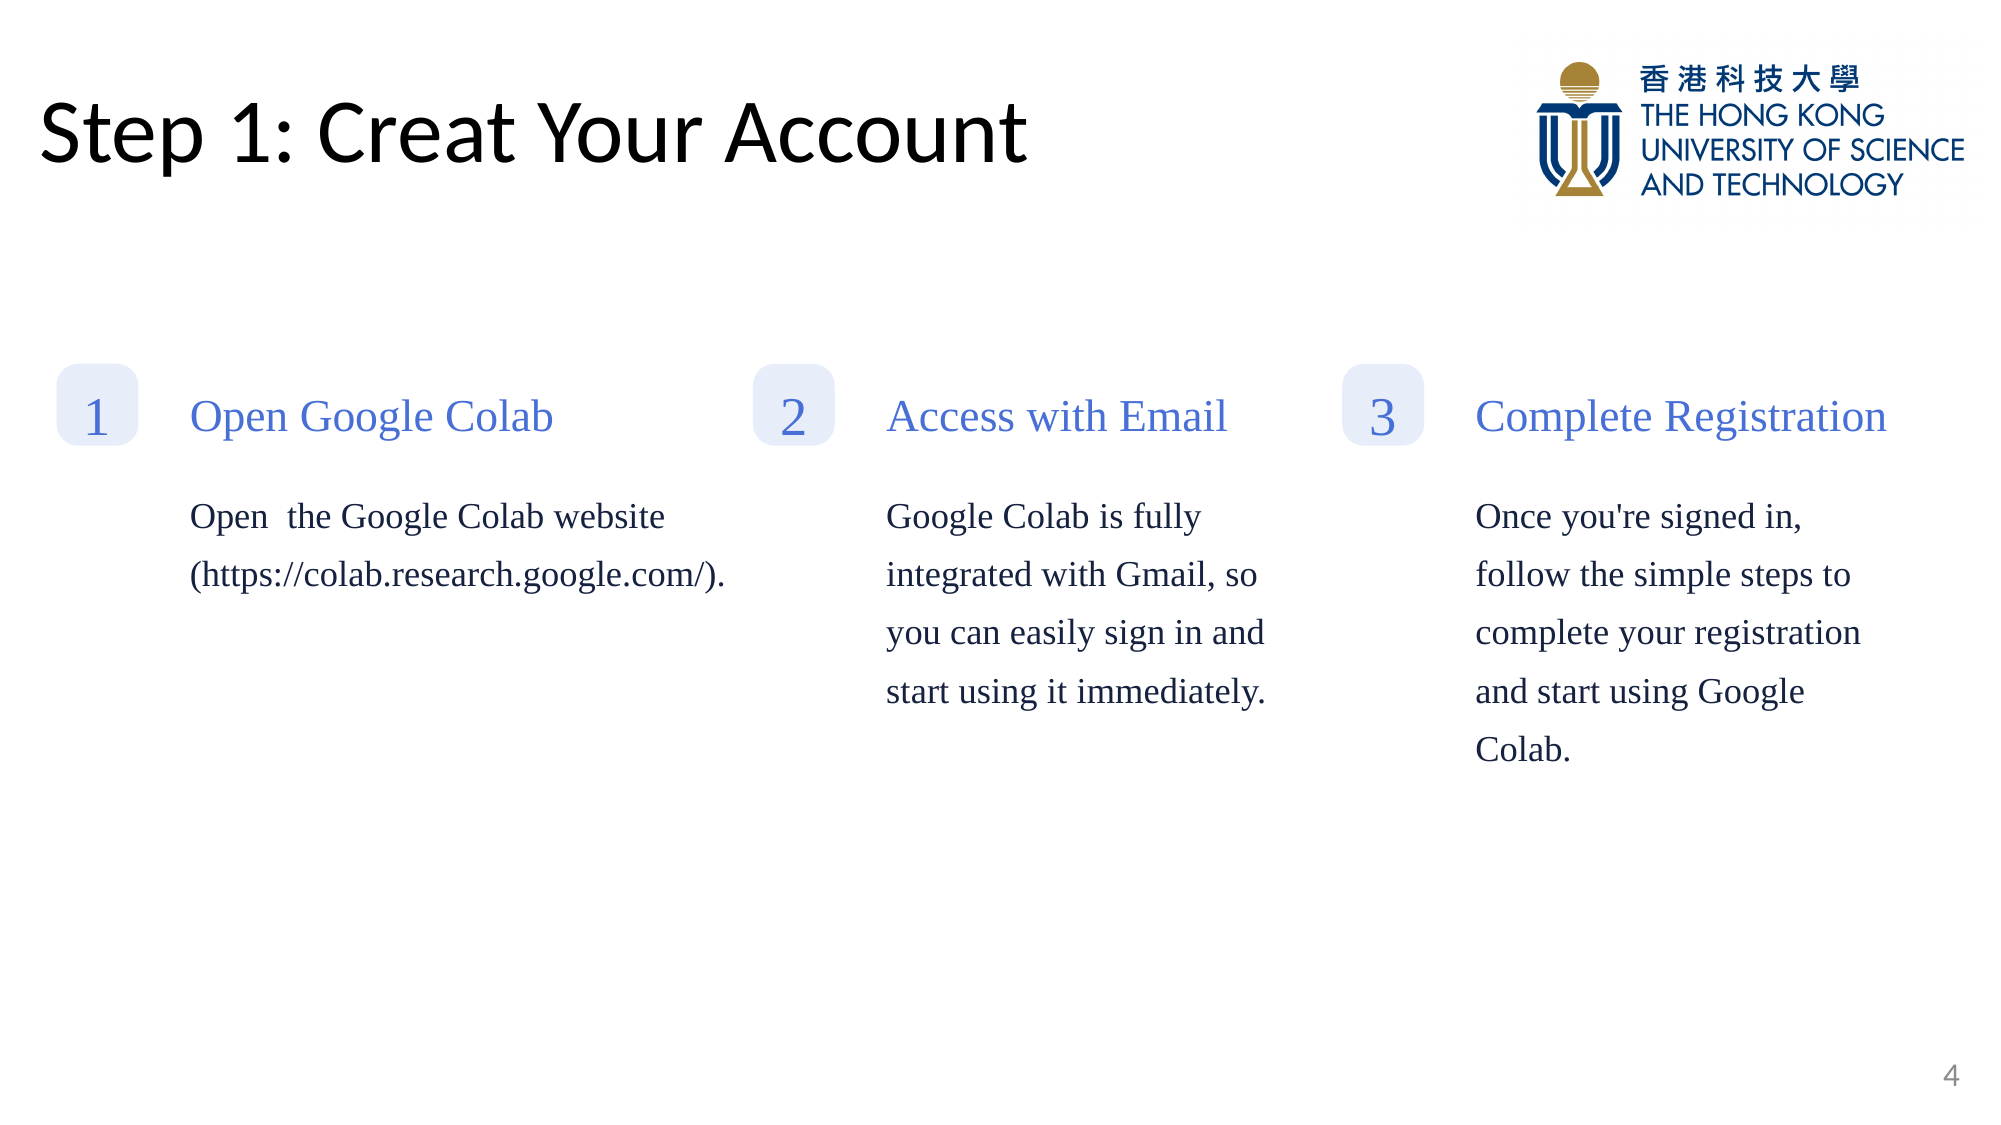

# Step 1: Creat Your Account

1
Open Google Colab
Open  the Google Colab website (https://colab.research.google.com/).

2
3
Access with Email
Complete Registration
Google Colab is fully integrated with Gmail, so you can easily sign in and start using it immediately.
Once you're signed in, follow the simple steps to complete your registration and start using Google Colab.
4